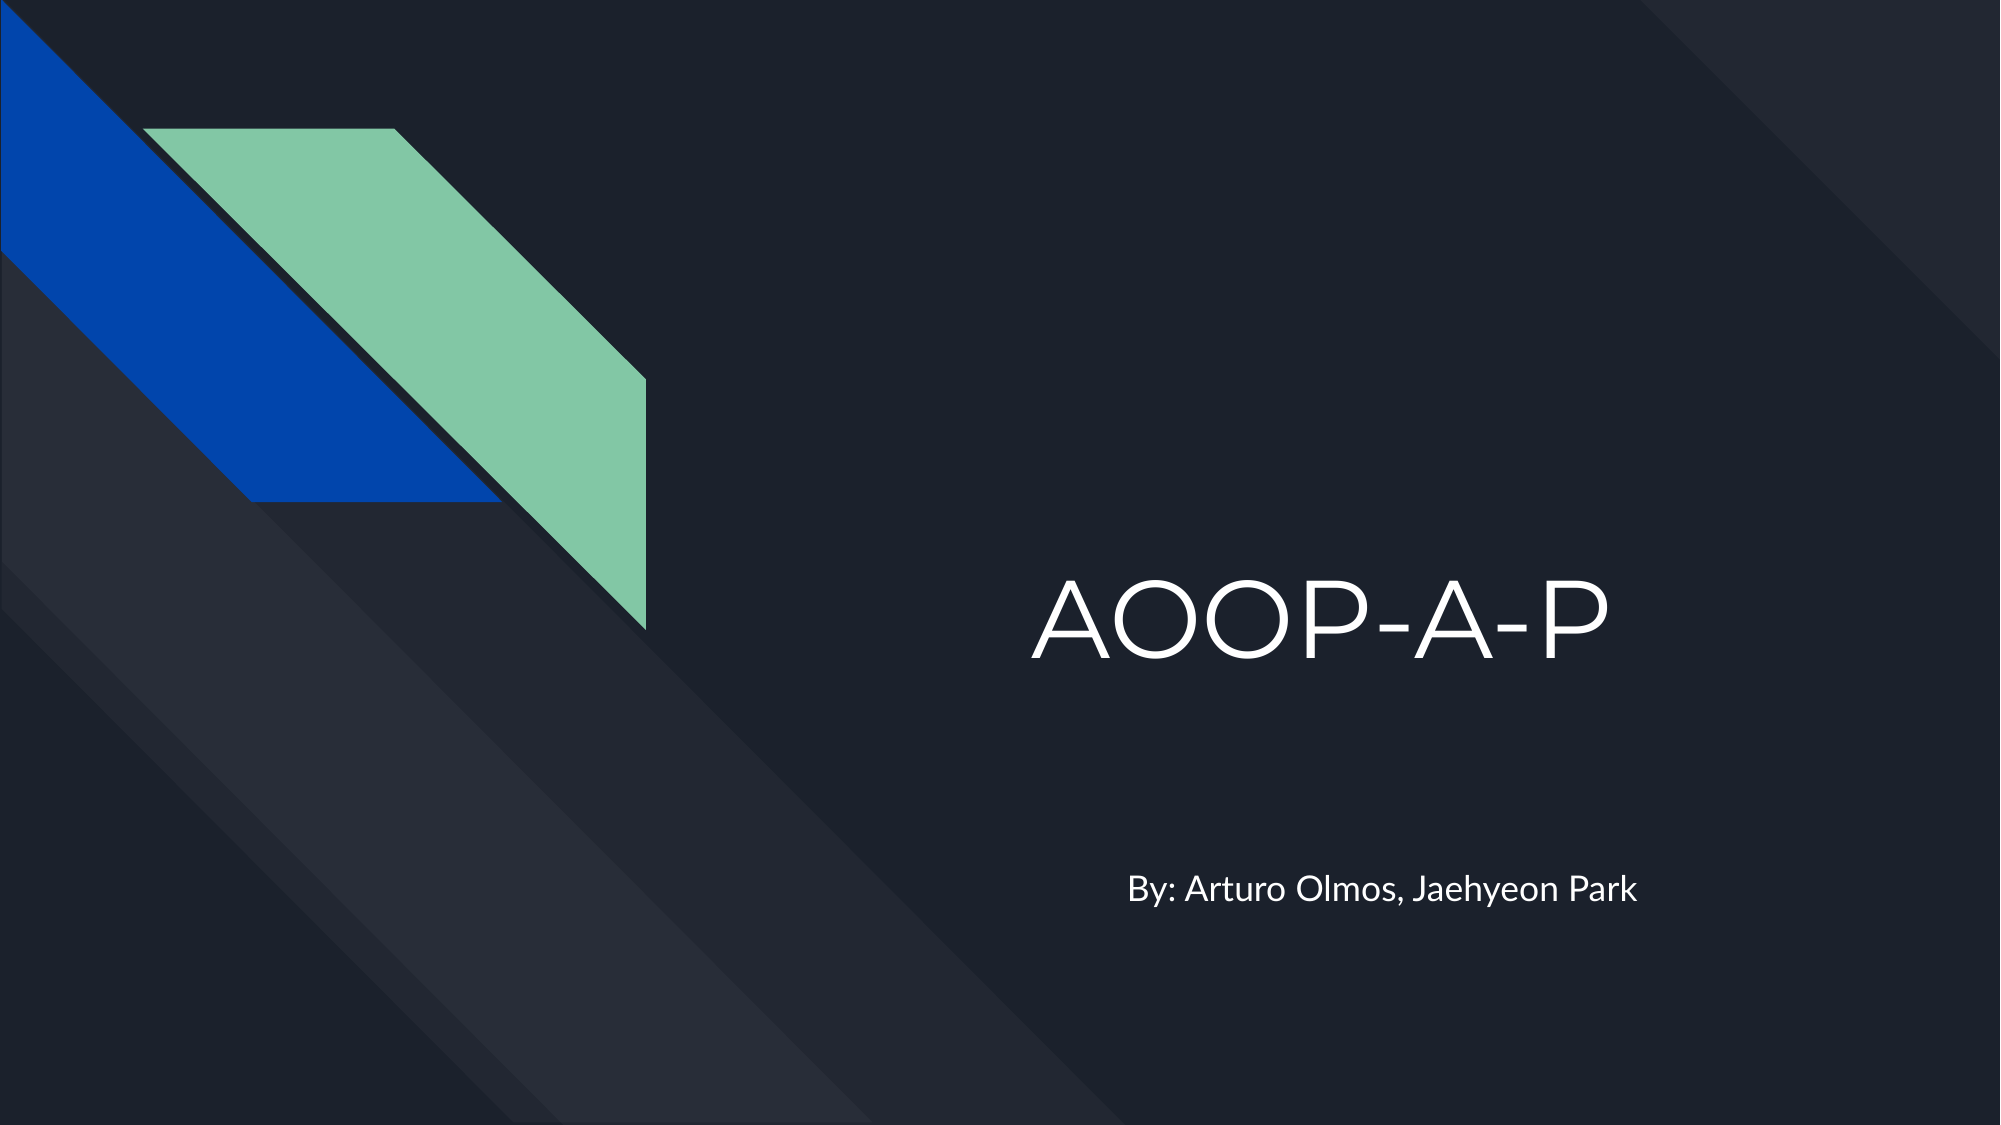

# AOOP-A-P
By: Arturo Olmos, Jaehyeon Park